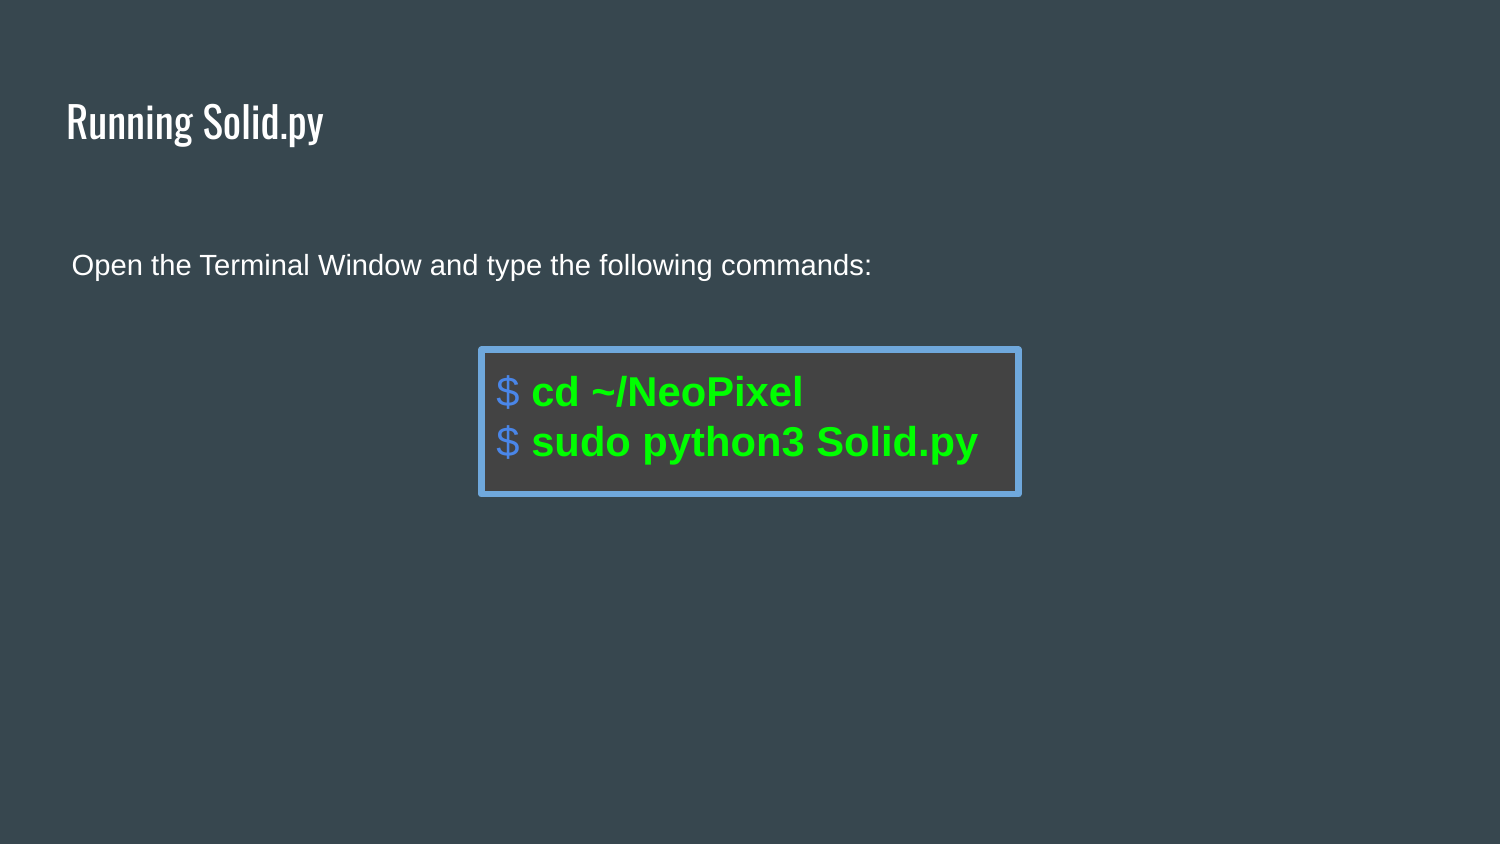

# Running Solid.py
Open the Terminal Window and type the following commands:
$ cd ~/NeoPixel
$ sudo python3 Solid.py